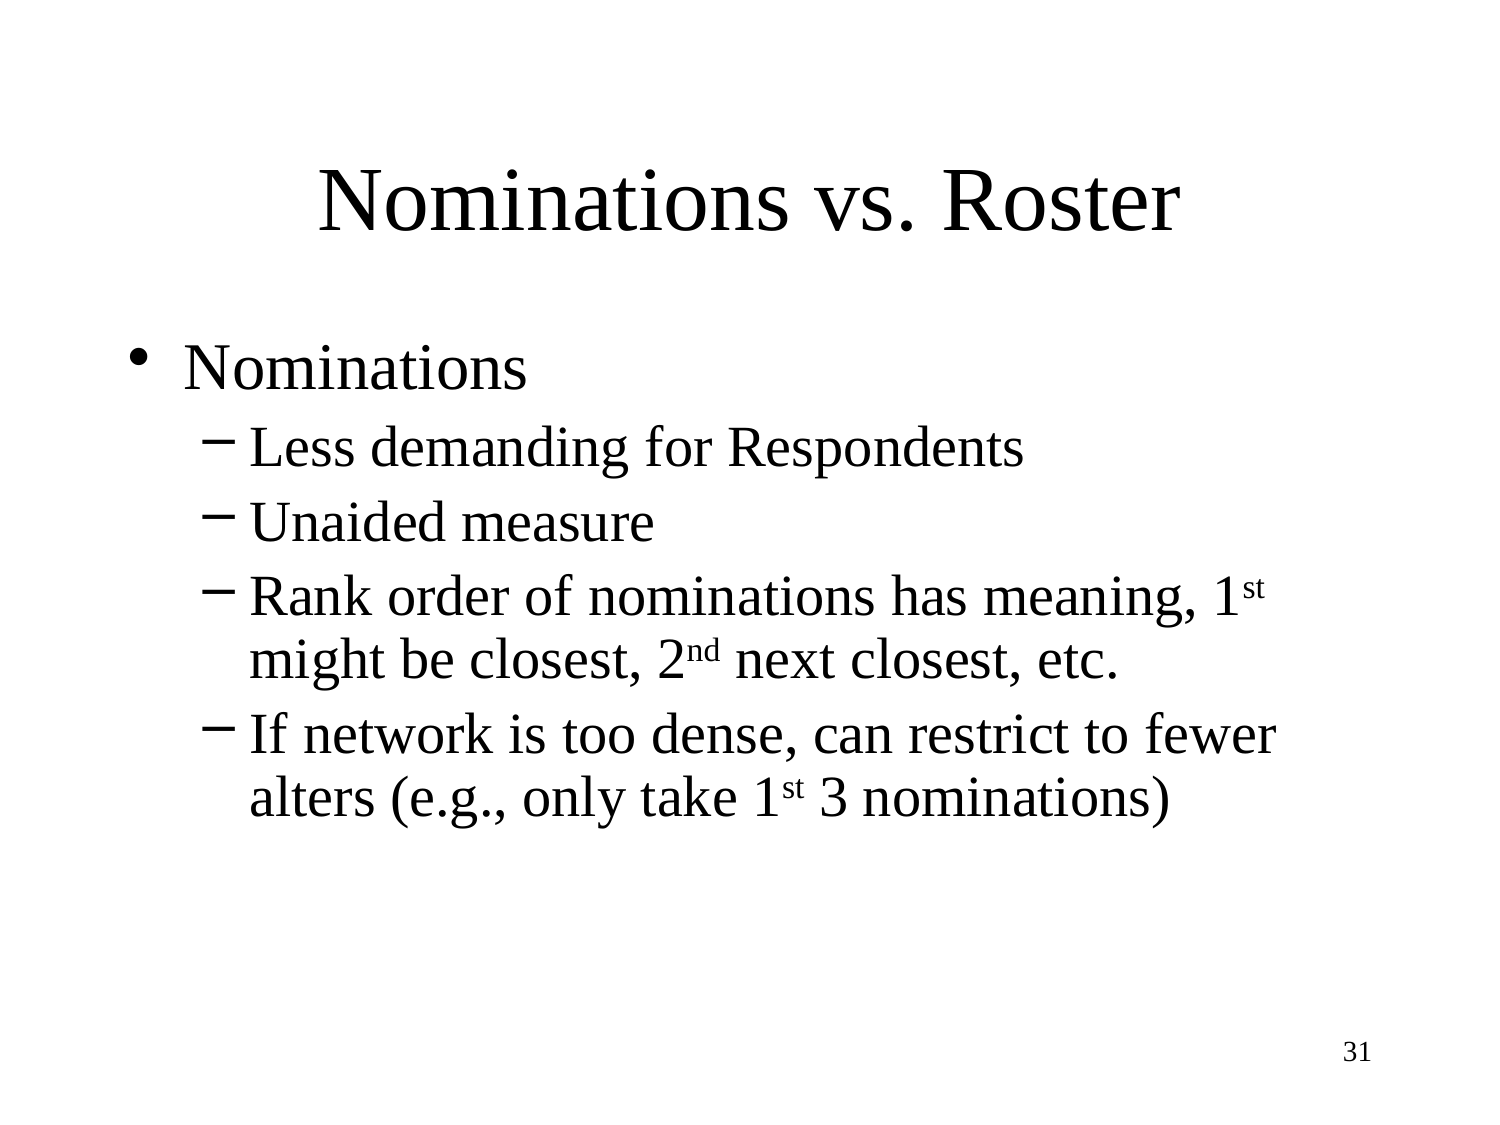

# Nominations vs. Roster
Nominations
Less demanding for Respondents
Unaided measure
Rank order of nominations has meaning, 1st might be closest, 2nd next closest, etc.
If network is too dense, can restrict to fewer alters (e.g., only take 1st 3 nominations)
31